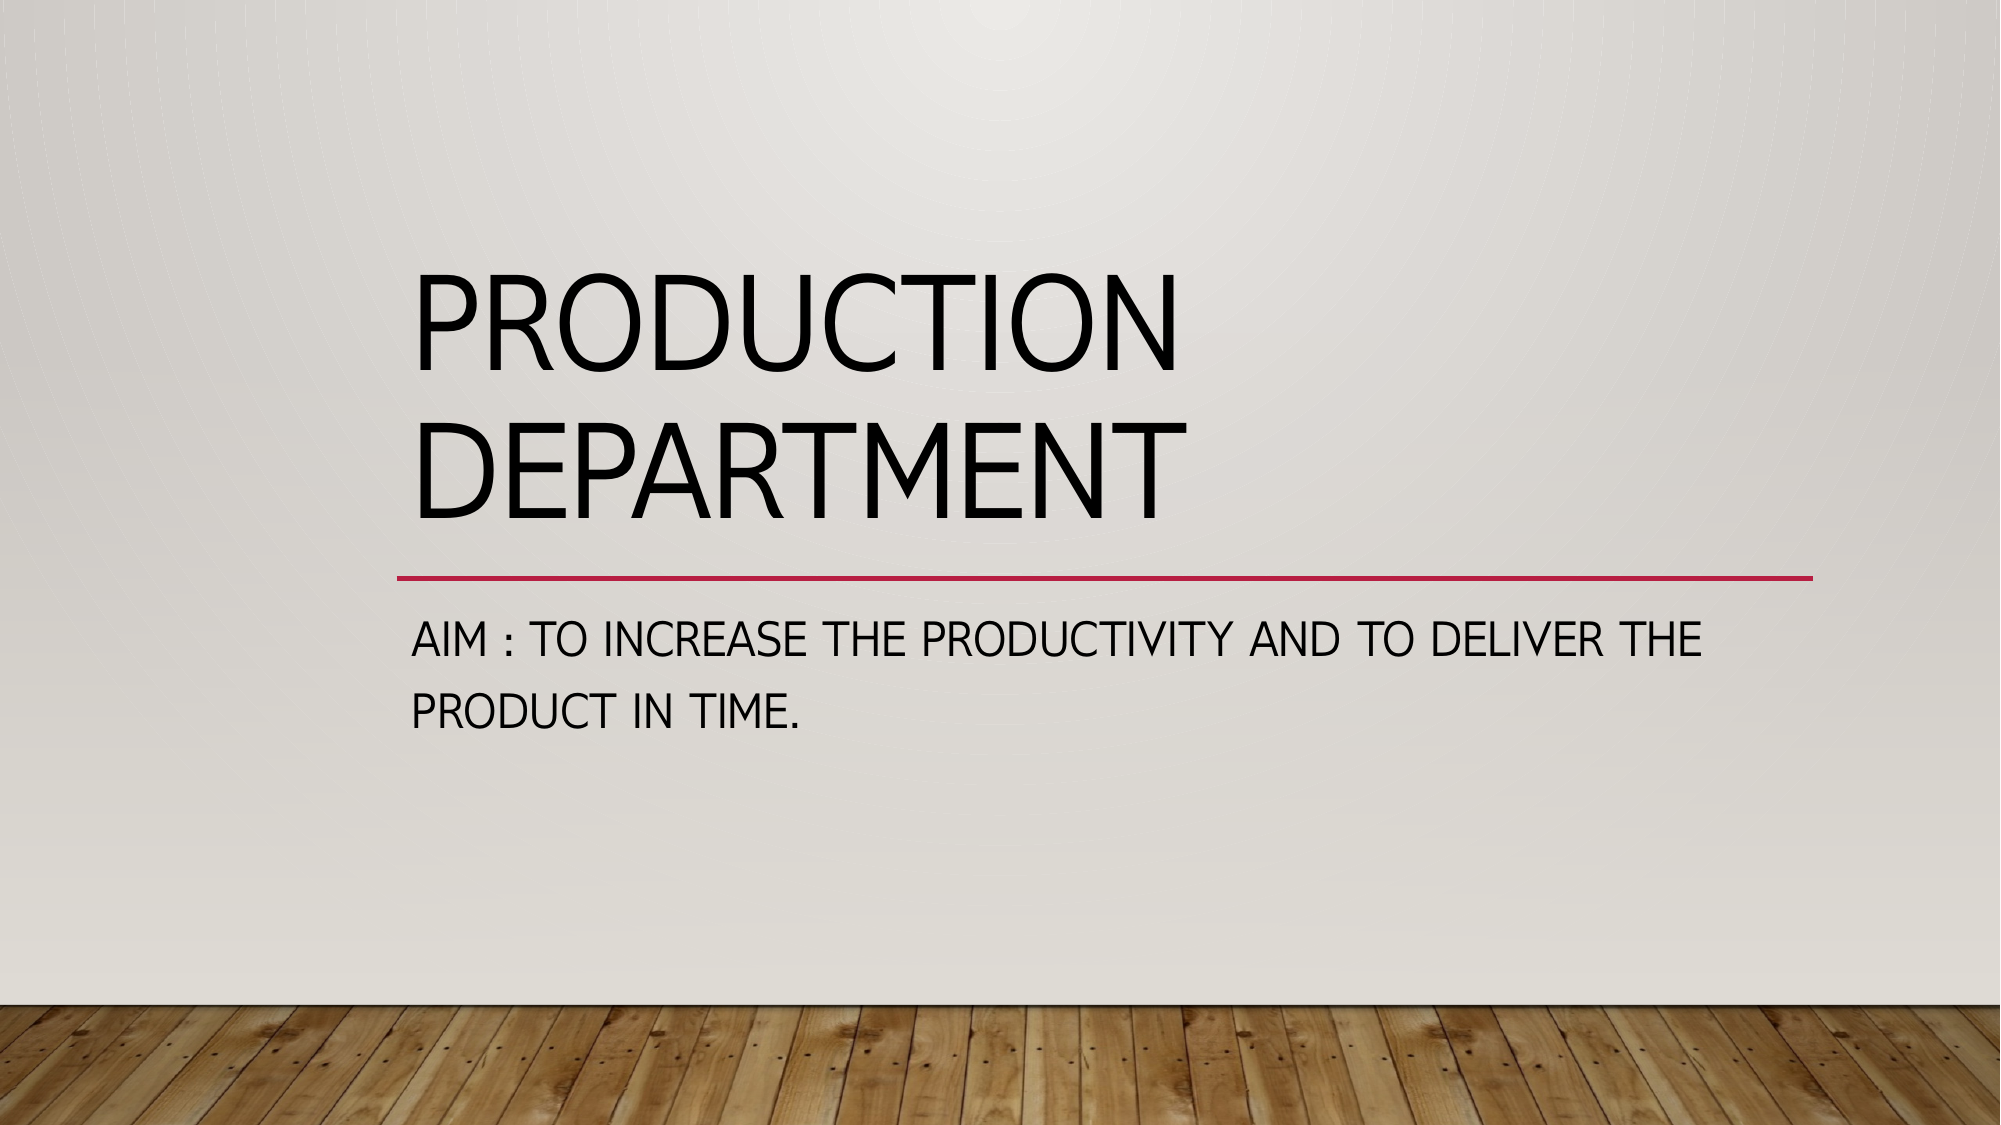

# PRODUCTION DEPARTMENT
AIM : To increase the productivity and to deliver the product in time.